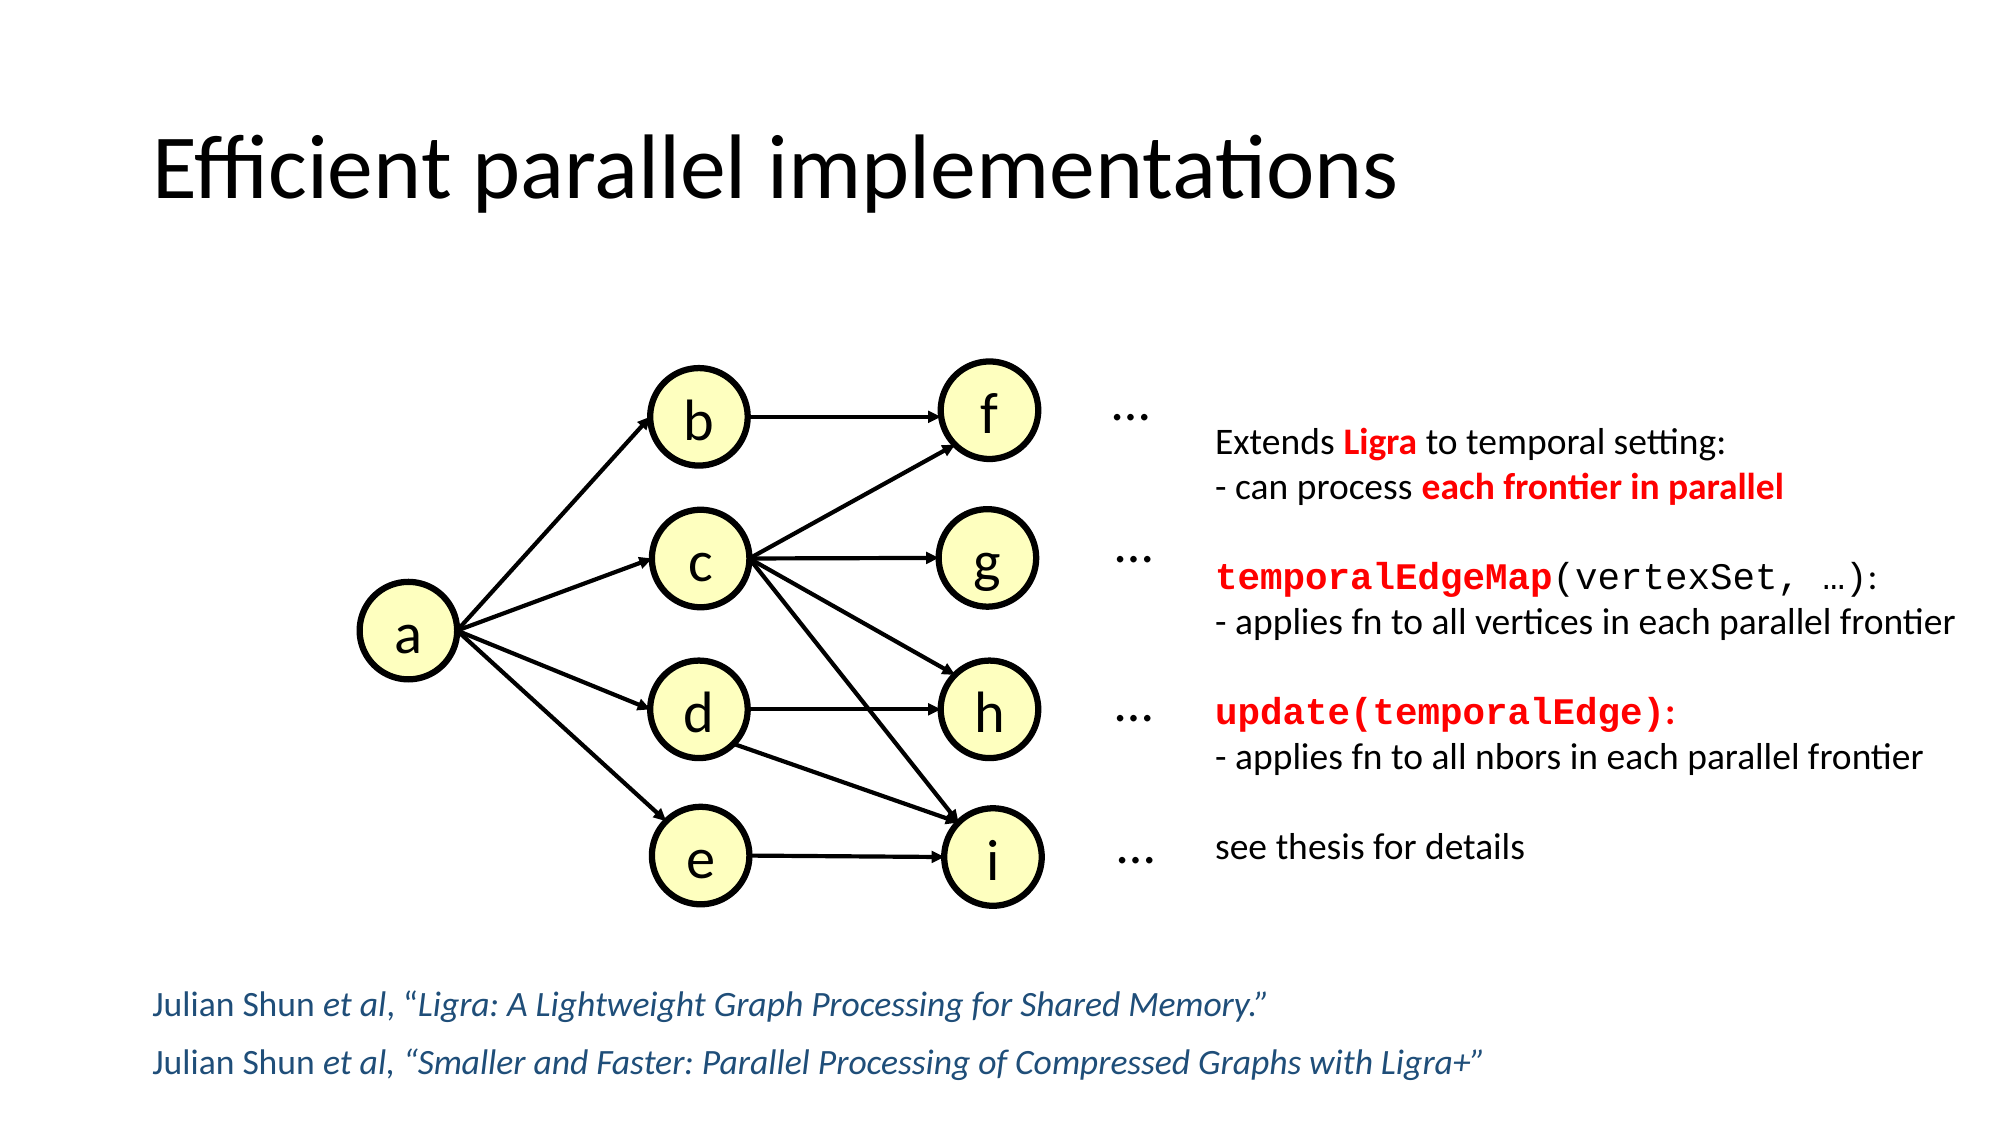

# Efficient parallel implementations
…
f
b
Extends Ligra to temporal setting:
- can process each frontier in parallel

temporalEdgeMap(vertexSet, …):
- applies fn to all vertices in each parallel frontier

update(temporalEdge):
- applies fn to all nbors in each parallel frontier

see thesis for details
…
g
c
a
…
d
h
…
e
i
Julian Shun et al, “Ligra: A Lightweight Graph Processing for Shared Memory.”
Julian Shun et al, “Smaller and Faster: Parallel Processing of Compressed Graphs with Ligra+”